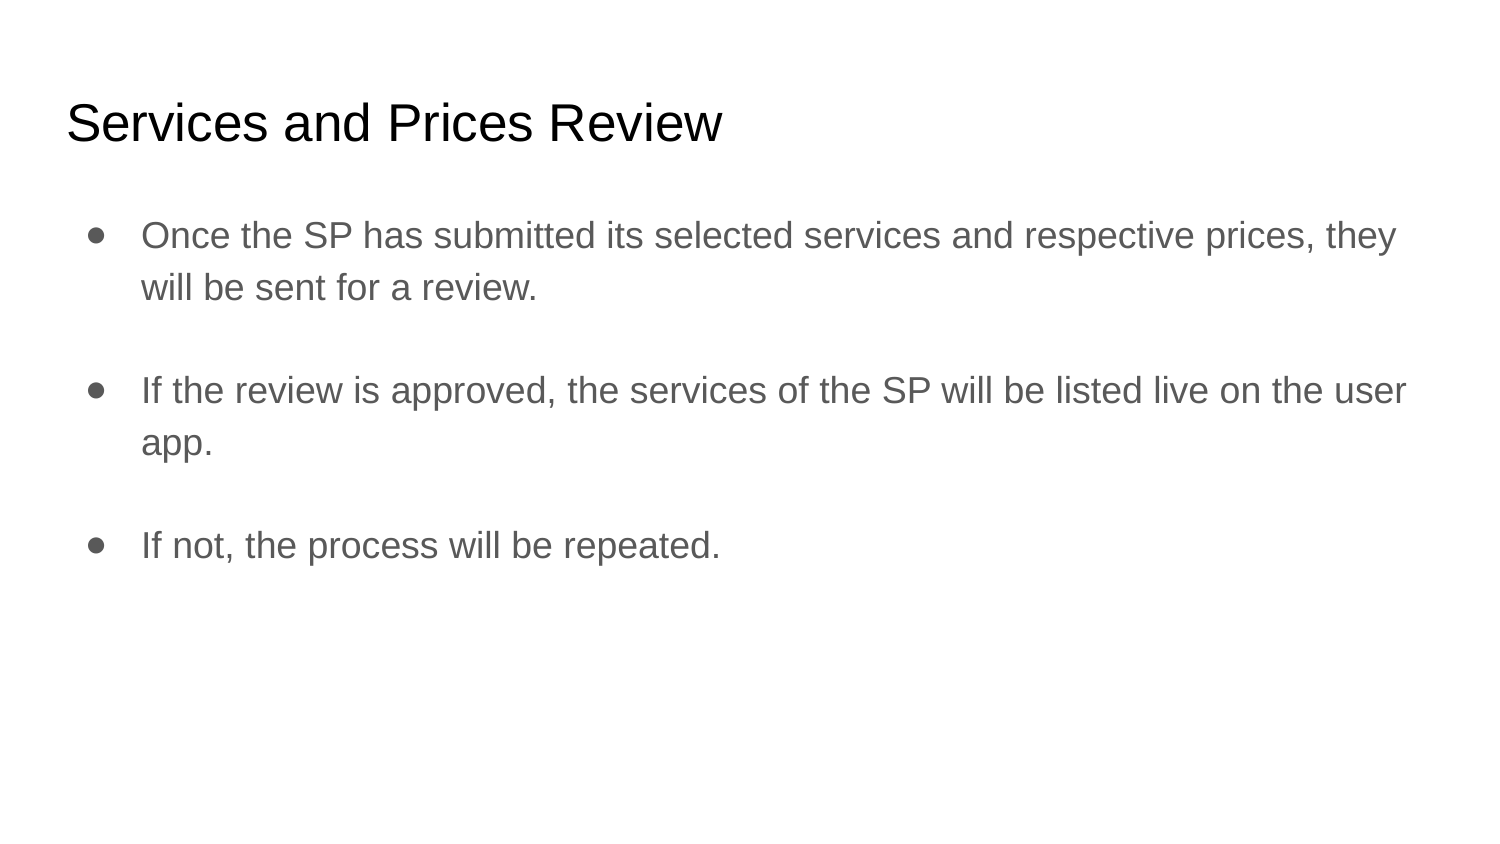

# Services and Prices Review
Once the SP has submitted its selected services and respective prices, they will be sent for a review.

If the review is approved, the services of the SP will be listed live on the user app.

If not, the process will be repeated.